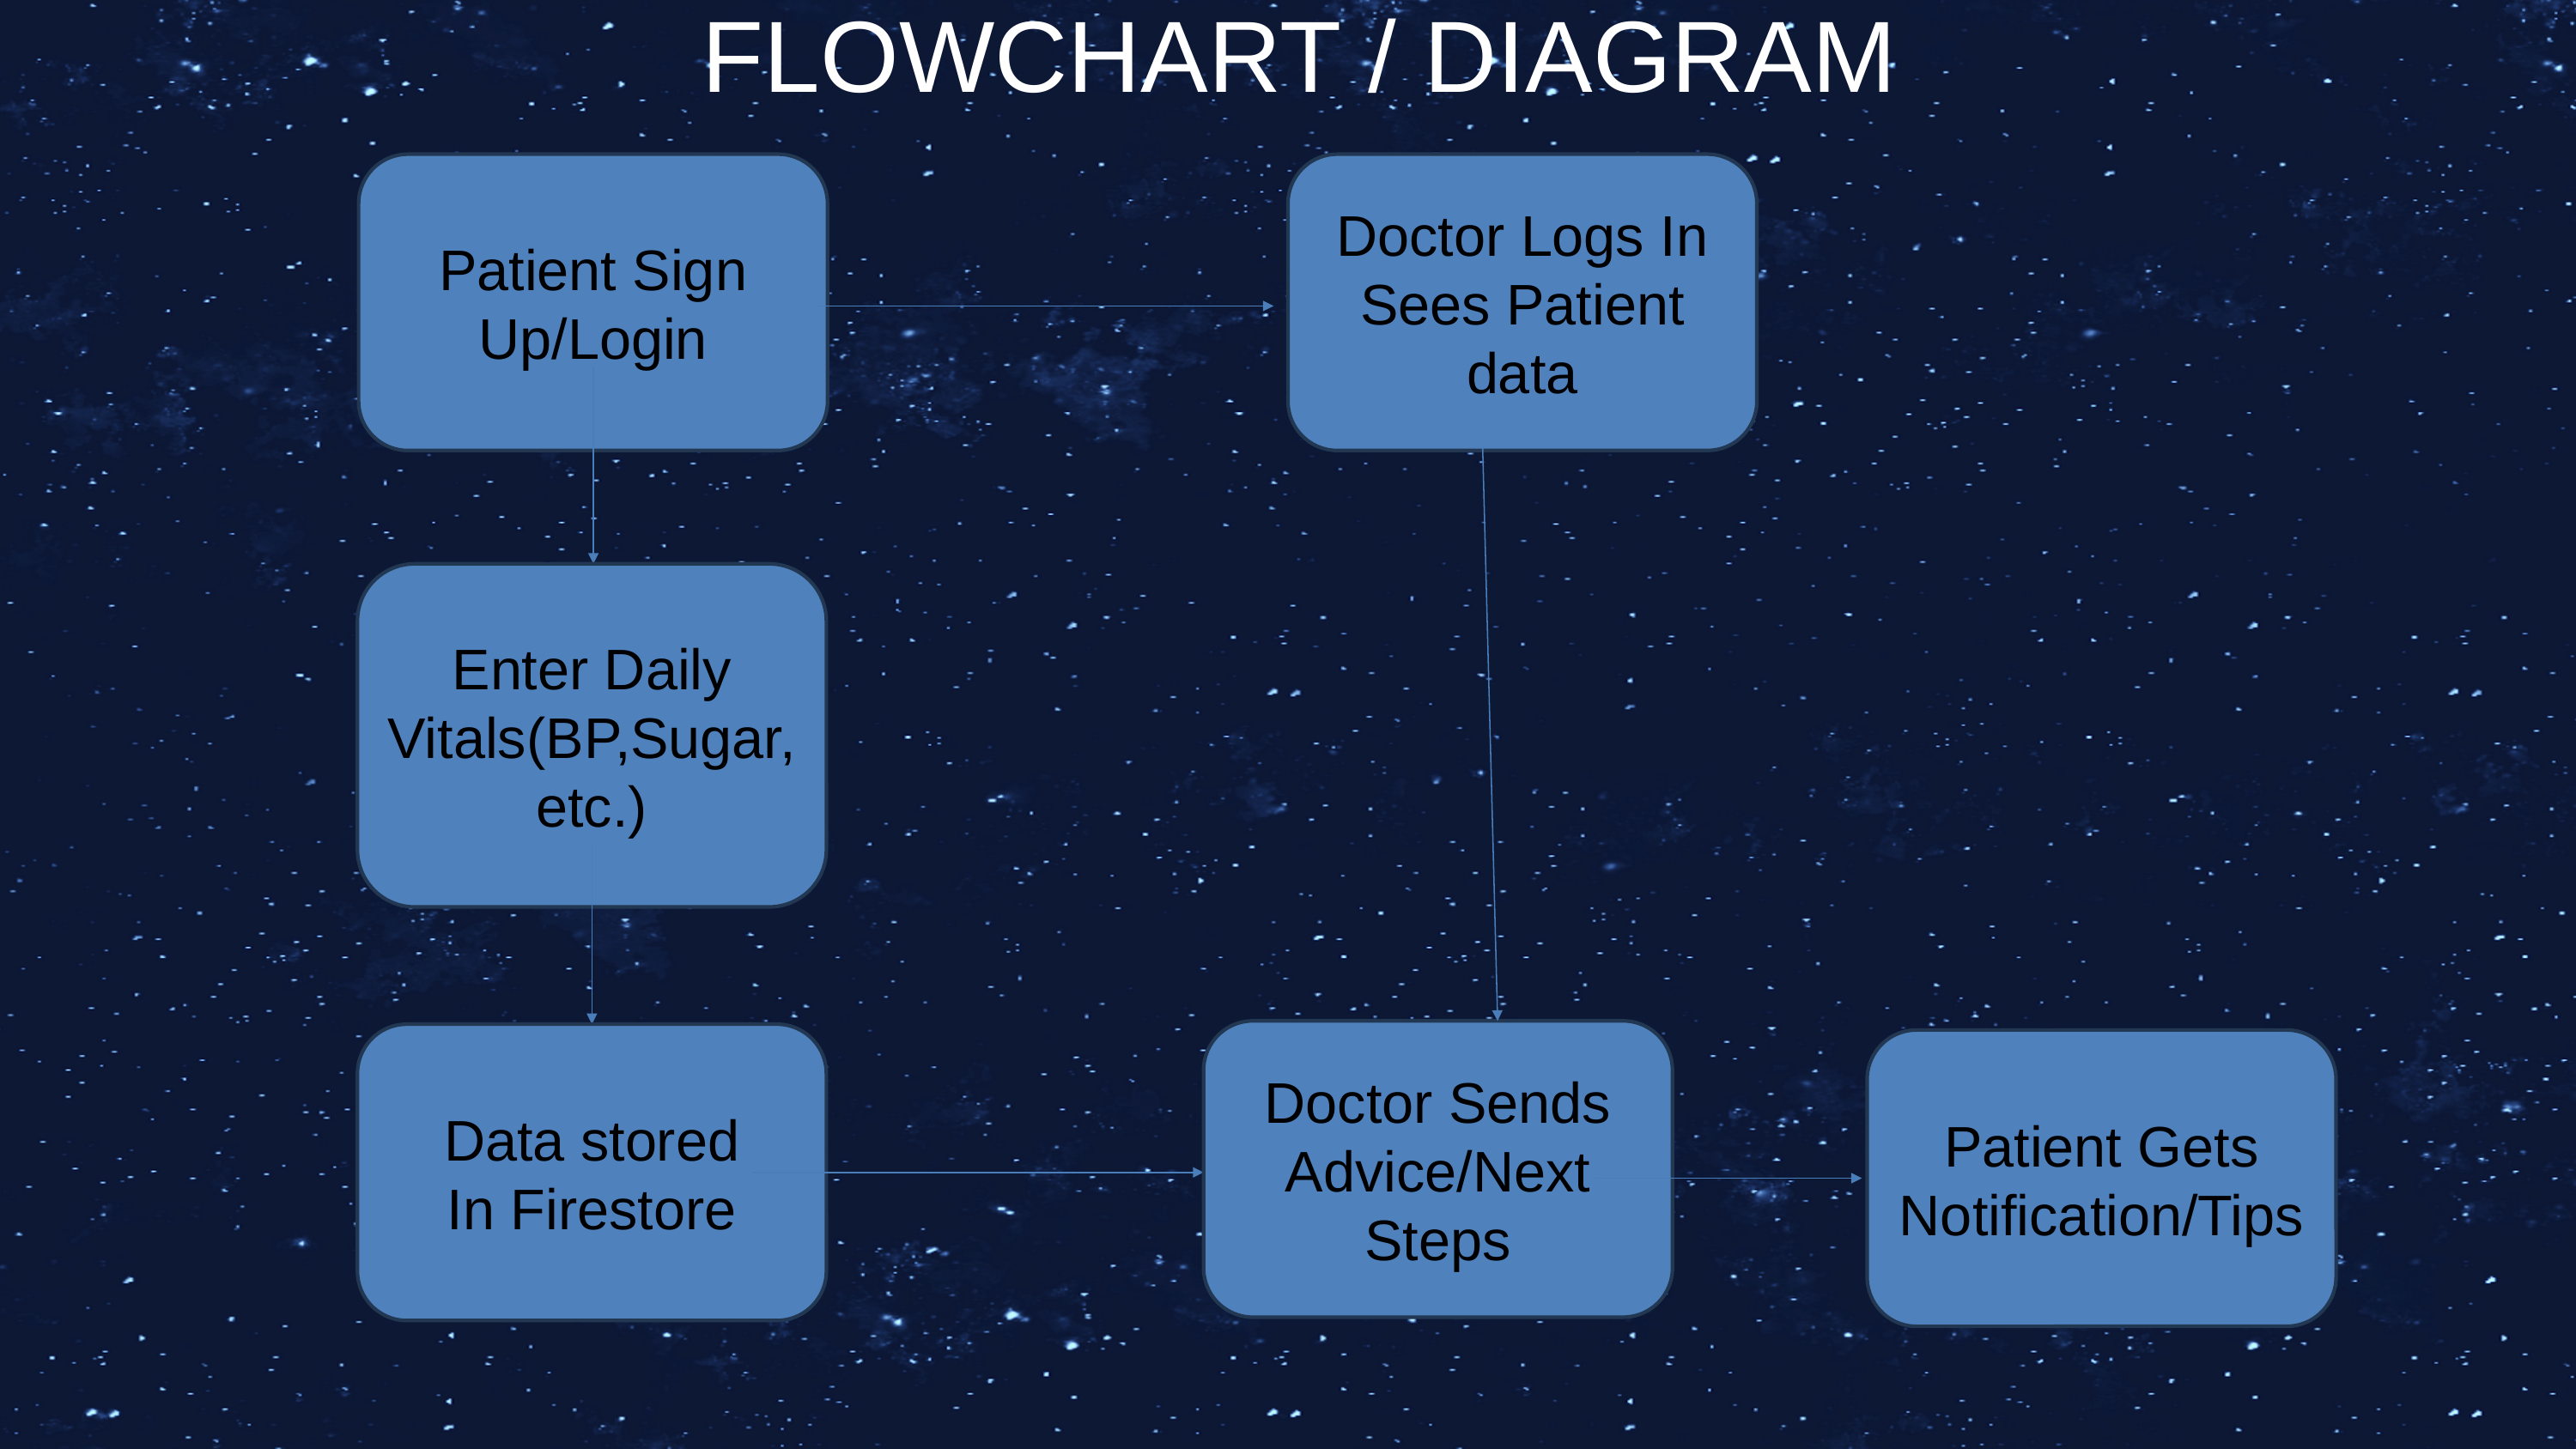

FLOWCHART / DIAGRAM
Patient Sign
Up/Login
Doctor Logs In
Sees Patient data
Enter Daily
Vitals(BP,Sugar,etc.)
Doctor Sends Advice/Next Steps
Data stored
In Firestore
Patient Gets
Notification/Tips